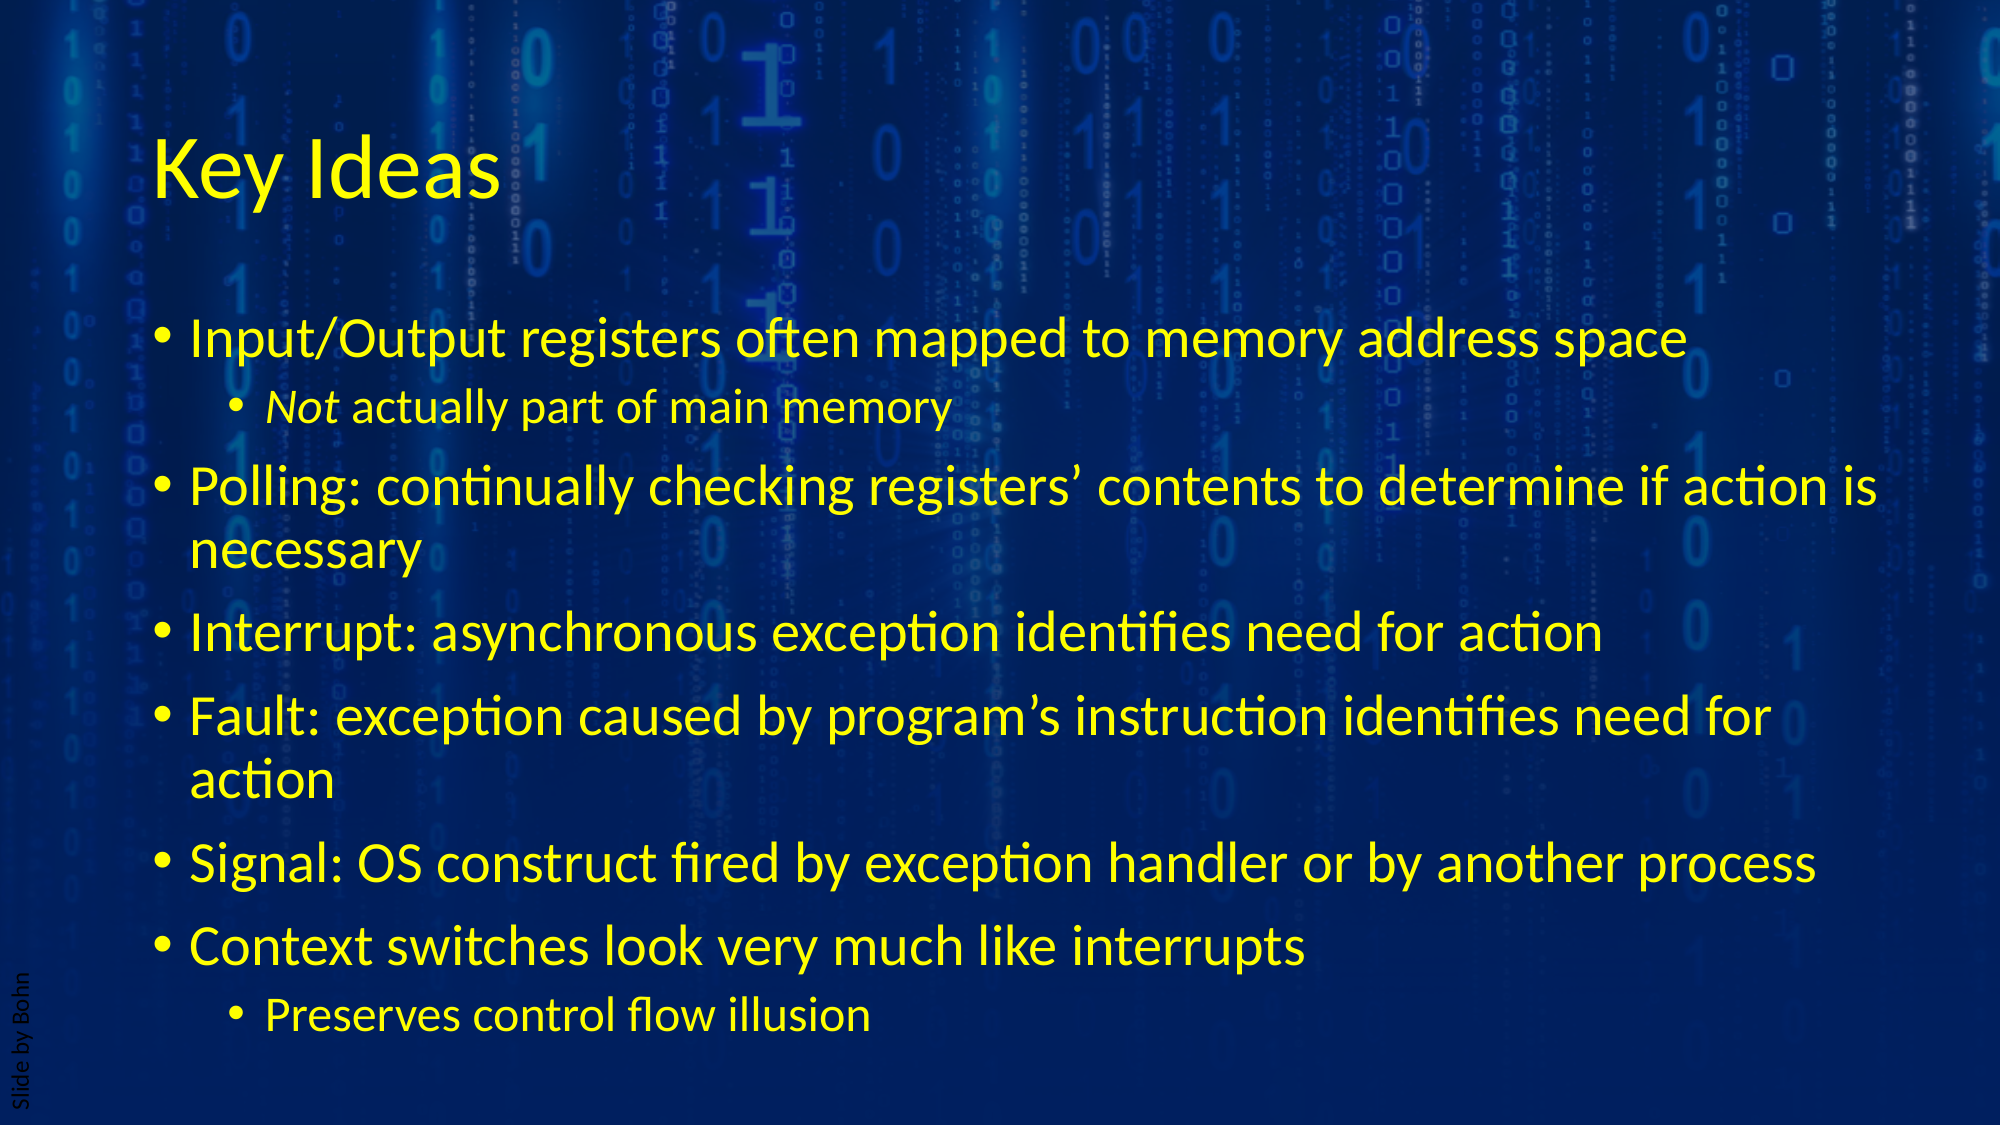

# Key Ideas
Input/Output registers often mapped to memory address space
Not actually part of main memory
Polling: continually checking registers’ contents to determine if action is necessary
Interrupt: asynchronous exception identifies need for action
Fault: exception caused by program’s instruction identifies need for action
Signal: OS construct fired by exception handler or by another process
Context switches look very much like interrupts
Preserves control flow illusion
Slide by Bohn
Programming at the Hardware/Software Interface
122